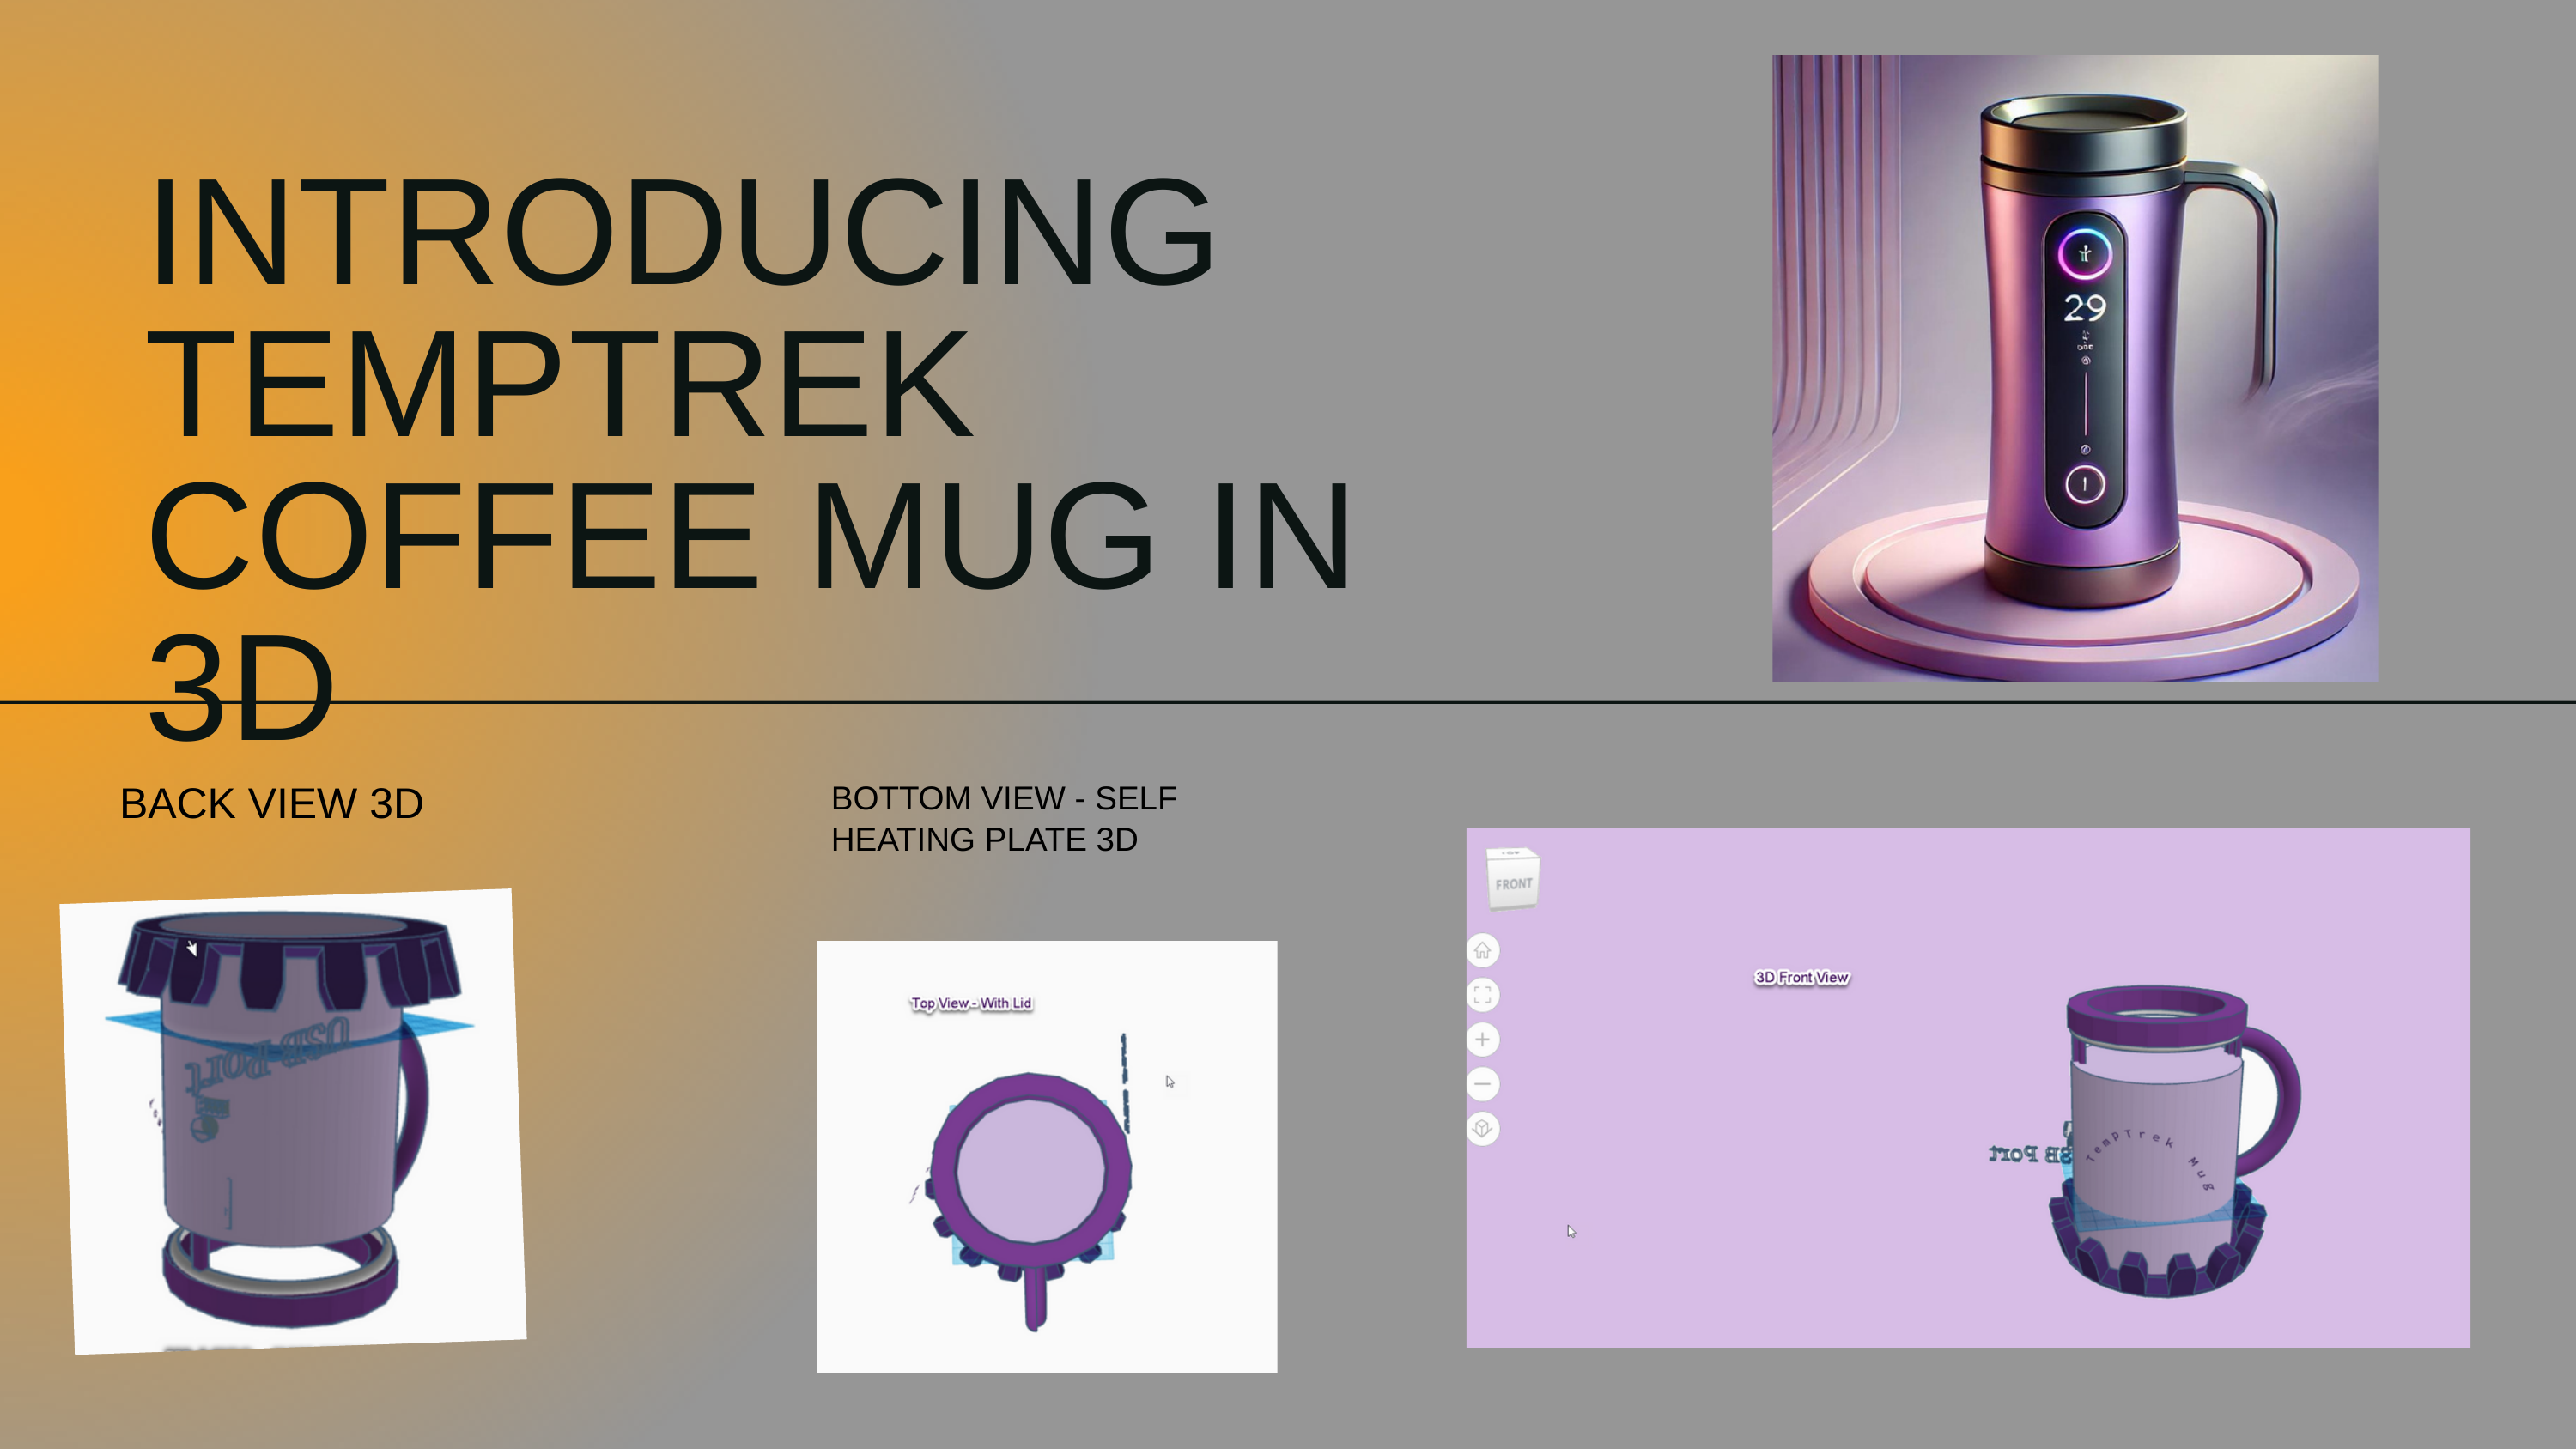

INTRODUCING TEMPTREK COFFEE MUG IN 3D

BACK VIEW 3D
BOTTOM VIEW - SELF HEATING PLATE 3D